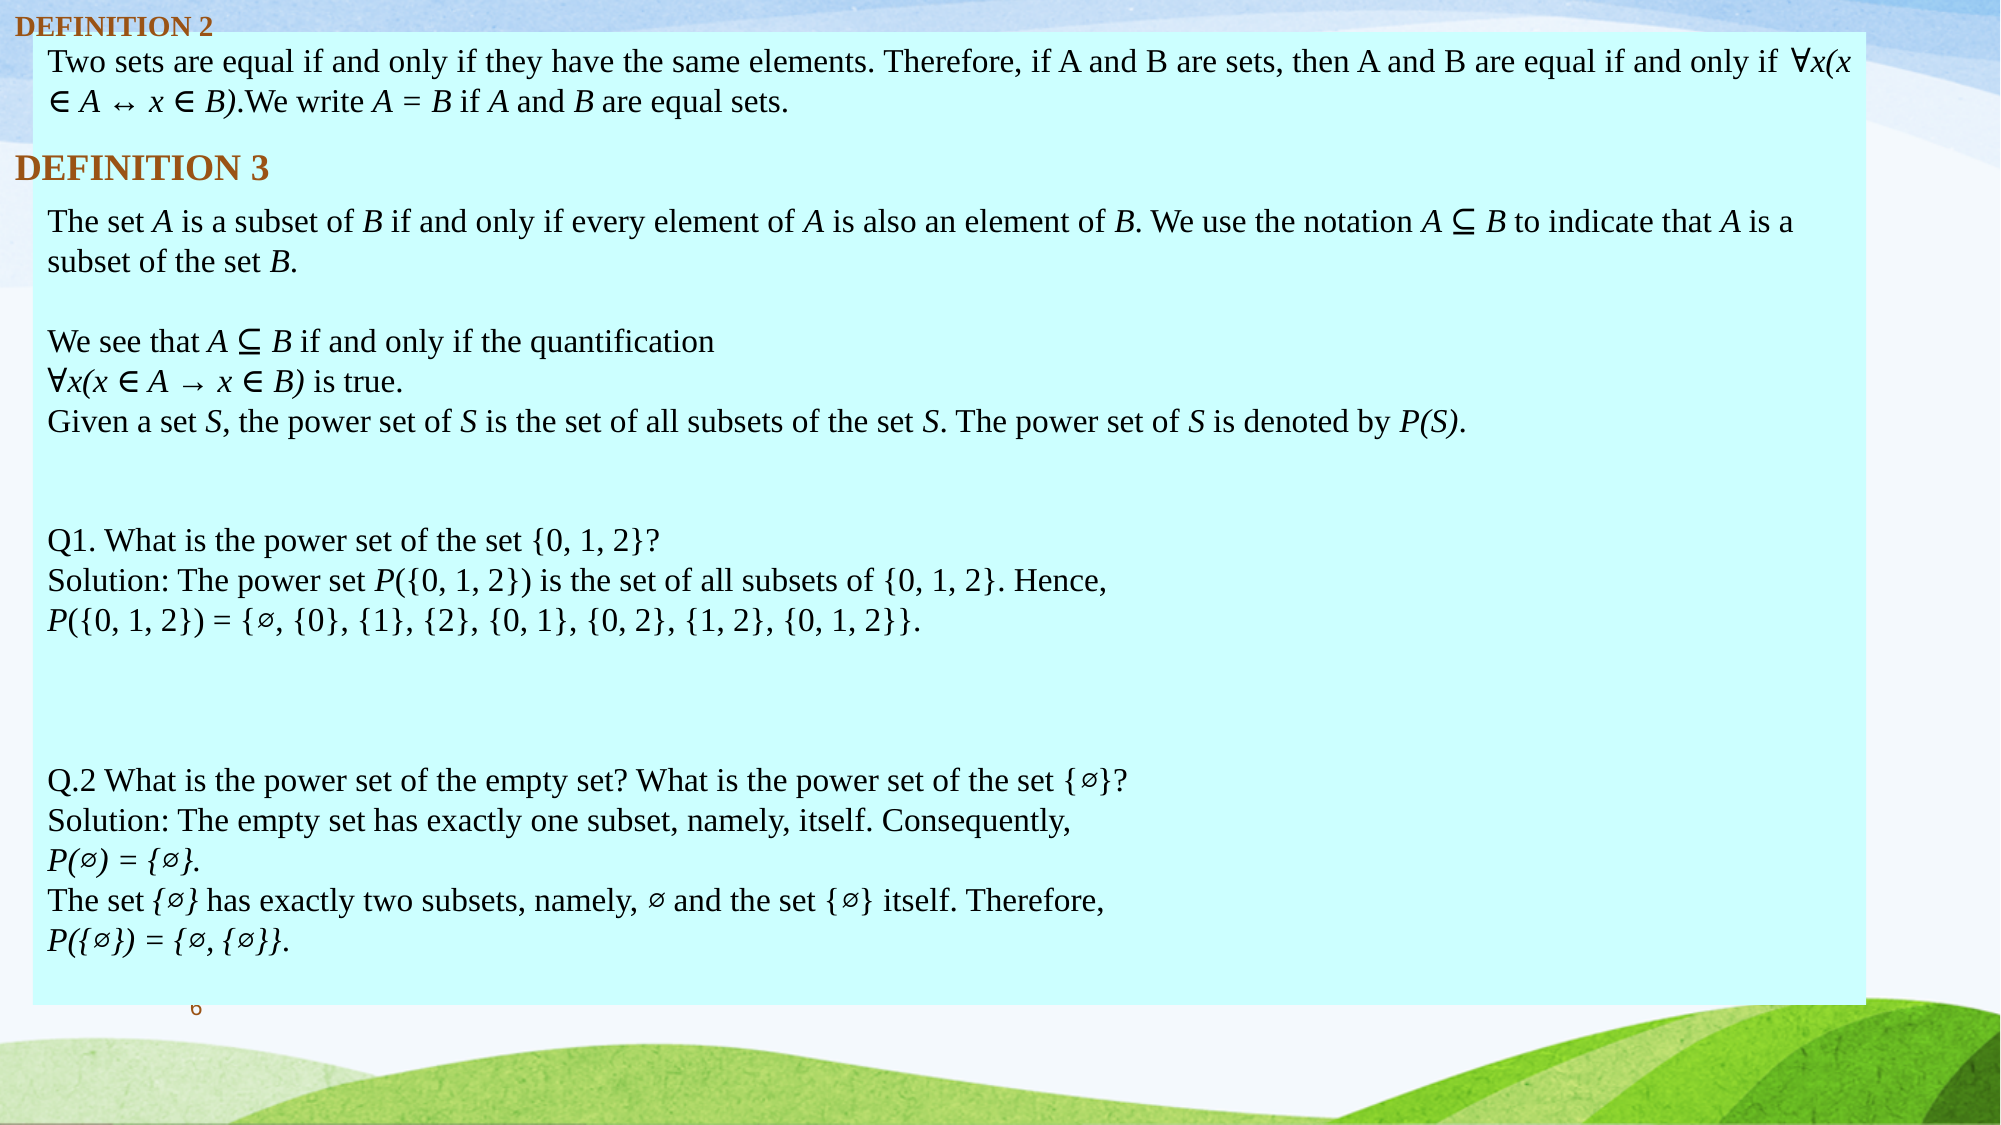

DEFINITION 2
Two sets are equal if and only if they have the same elements. Therefore, if A and B are sets, then A and B are equal if and only if ∀x(x ∈ A ↔ x ∈ B).We write A = B if A and B are equal sets.

The set A is a subset of B if and only if every element of A is also an element of B. We use the notation A ⊆ B to indicate that A is a subset of the set B.

We see that A ⊆ B if and only if the quantification
∀x(x ∈ A → x ∈ B) is true.
Given a set S, the power set of S is the set of all subsets of the set S. The power set of S is denoted by P(S).

Q1. What is the power set of the set {0, 1, 2}?
Solution: The power set P({0, 1, 2}) is the set of all subsets of {0, 1, 2}. Hence,
P({0, 1, 2}) = {∅, {0}, {1}, {2}, {0, 1}, {0, 2}, {1, 2}, {0, 1, 2}}.

Q.2 What is the power set of the empty set? What is the power set of the set {∅}?
Solution: The empty set has exactly one subset, namely, itself. Consequently,
P(∅) = {∅}.
The set {∅} has exactly two subsets, namely, ∅ and the set {∅} itself. Therefore,
P({∅}) = {∅, {∅}}.

DEFINITION 3
6